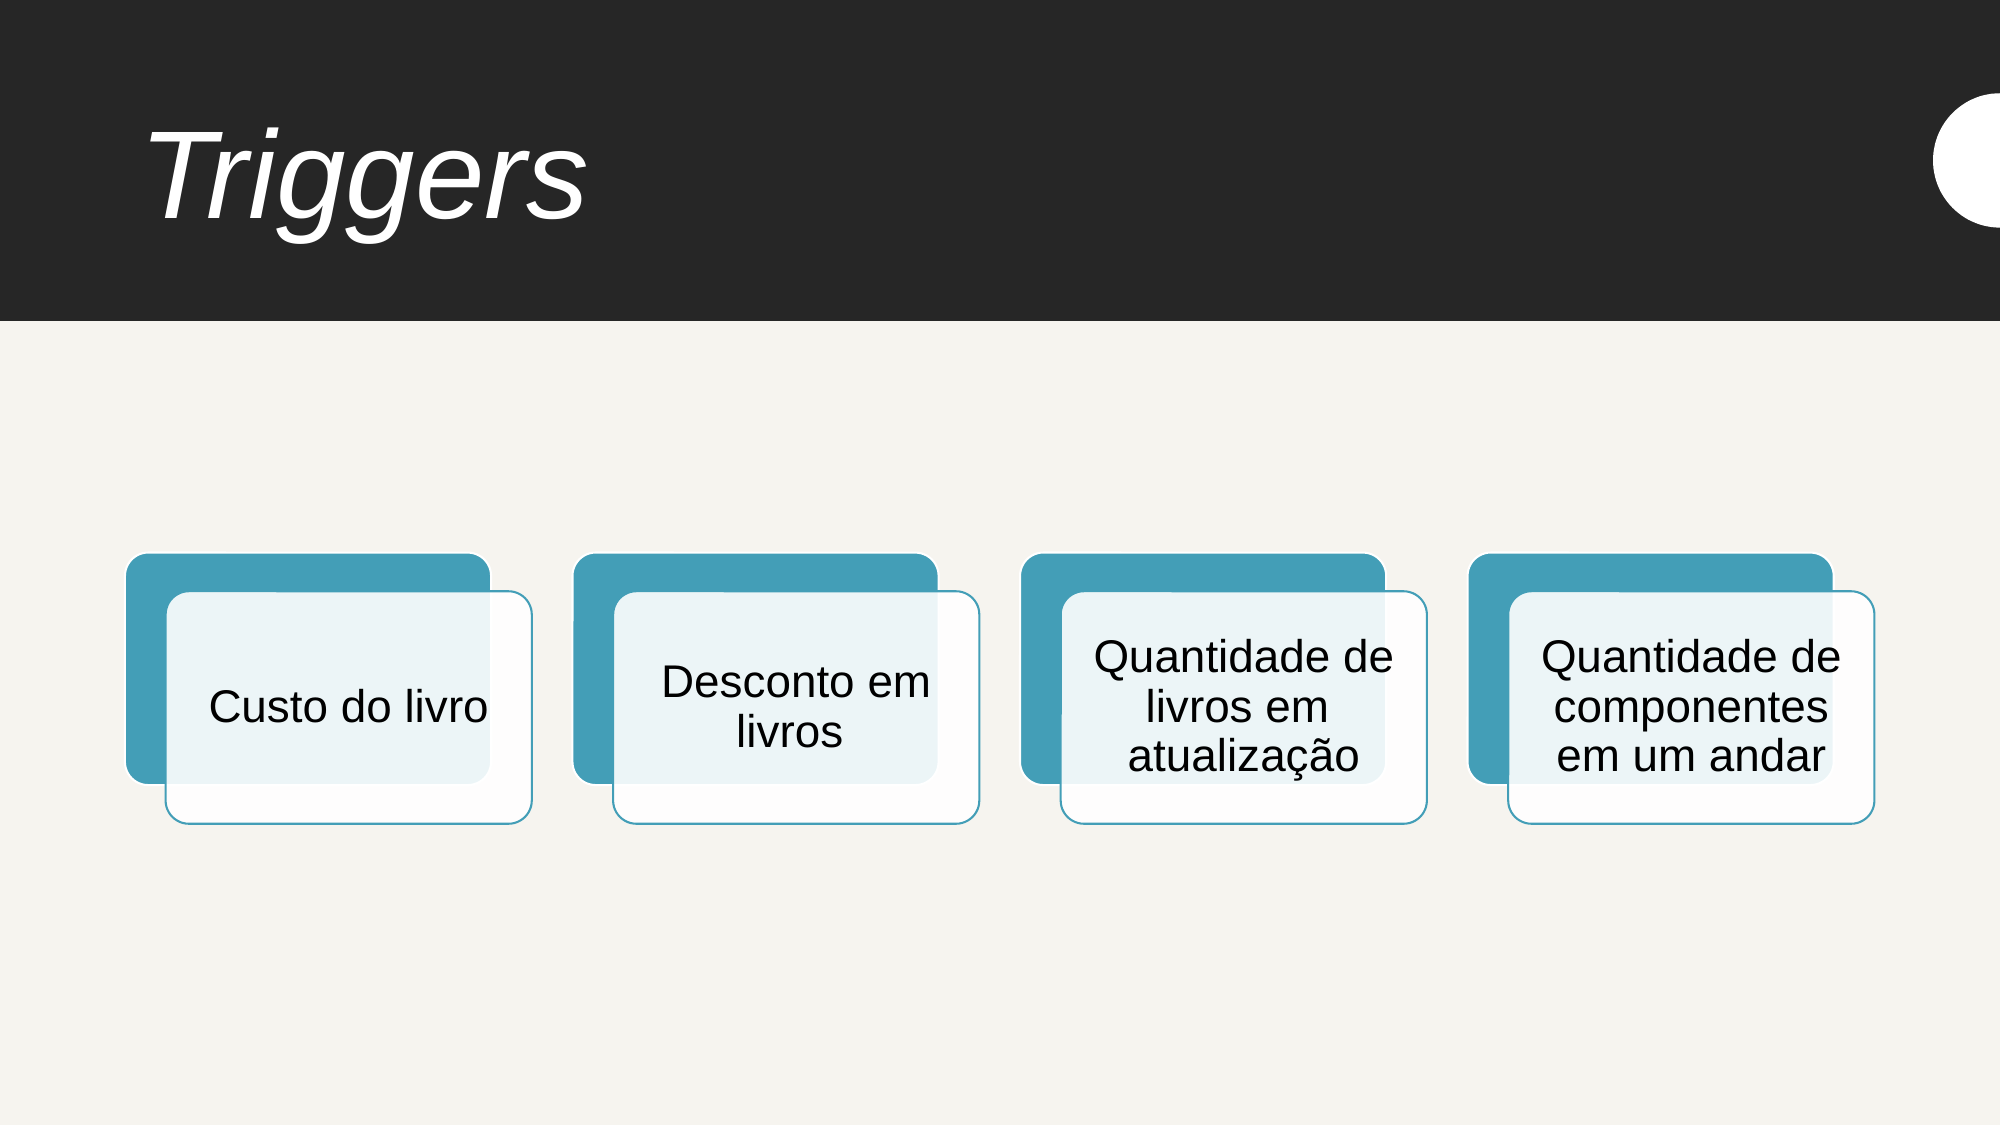

# Triggers

Custo do livro
Desconto em livros
Quantidade de livros em  atualização
Quantidade de componentes em um andar